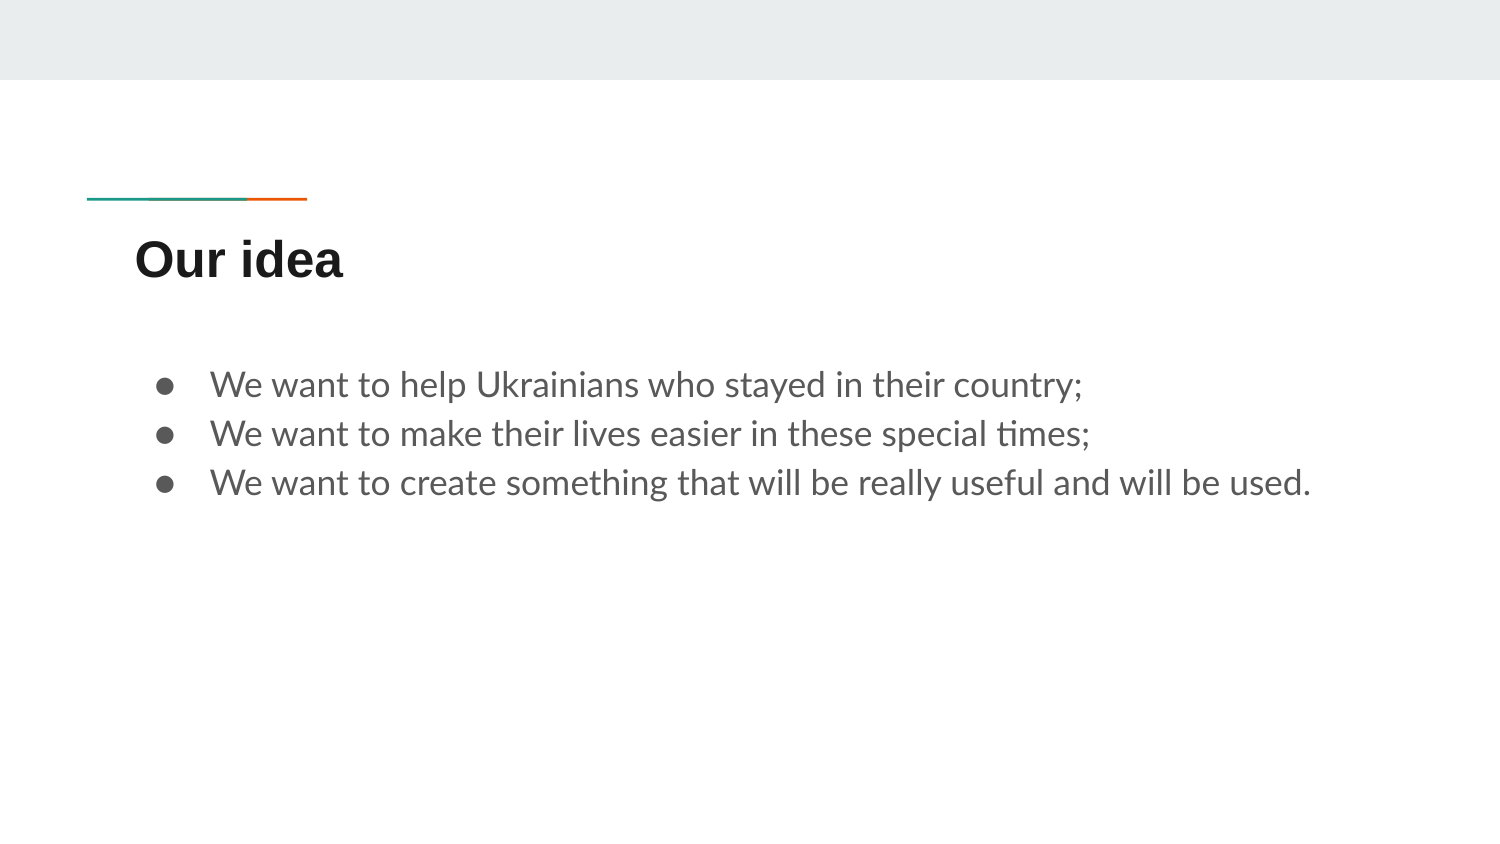

# Our idea
We want to help Ukrainians who stayed in their country;
We want to make their lives easier in these special times;
We want to create something that will be really useful and will be used.